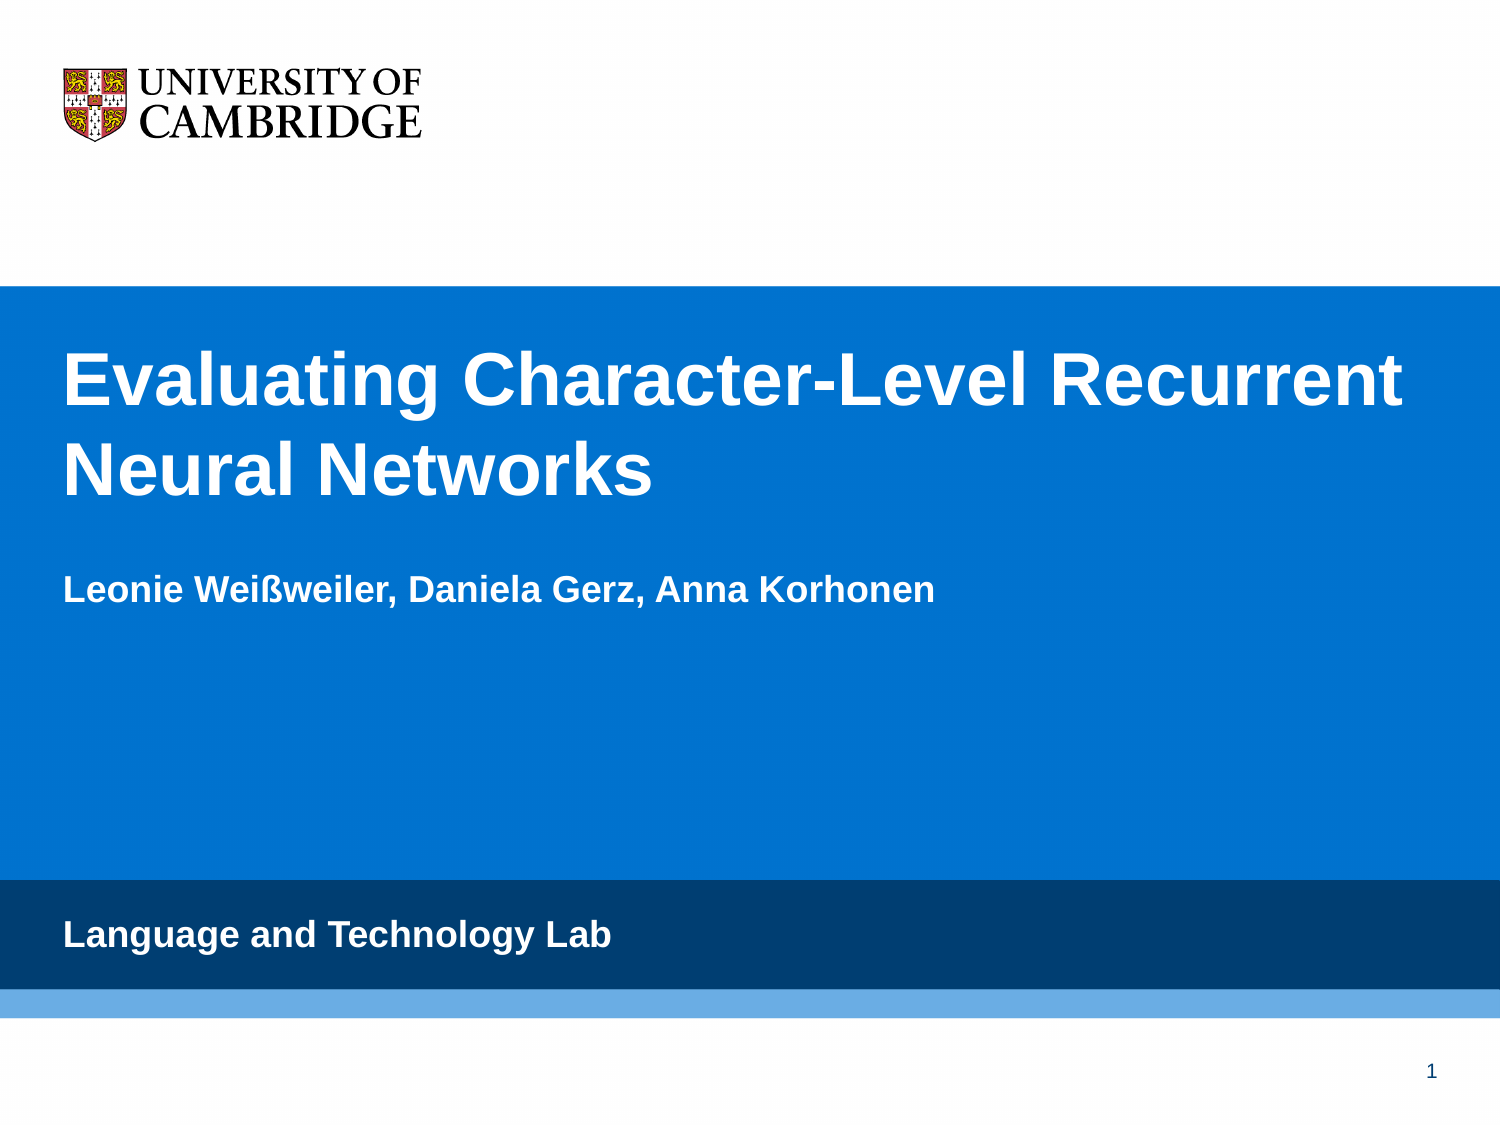

# Evaluating Character-Level Recurrent Neural Networks
Leonie Weißweiler, Daniela Gerz, Anna Korhonen
Language and Technology Lab
1